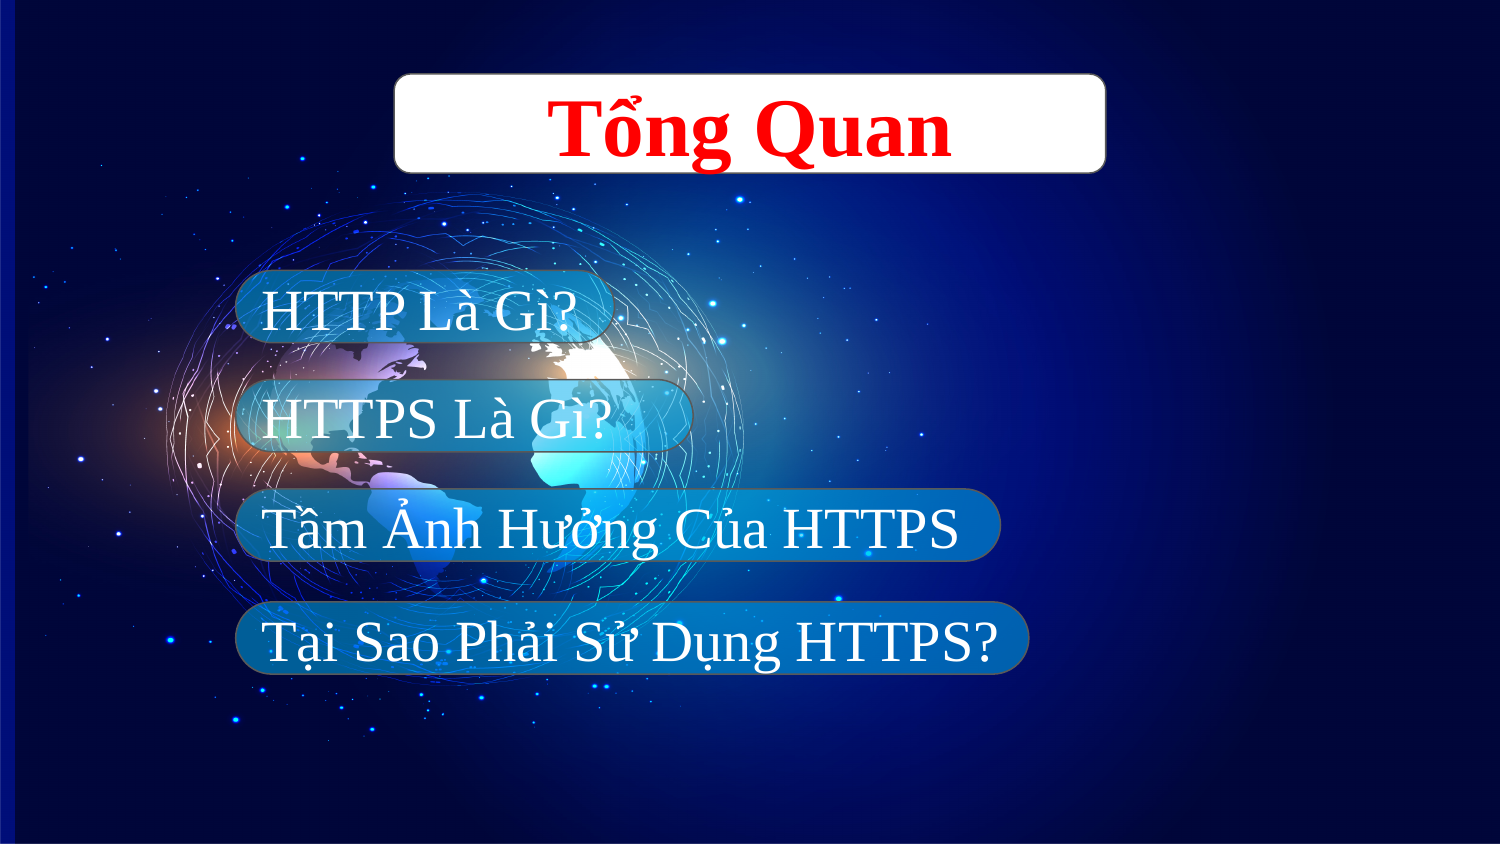

Tổng Quan
HTTP Là Gì?
HTTPS Là Gì?
Tầm Ảnh Hưởng Của HTTPS
Tại Sao Phải Sử Dụng HTTPS?